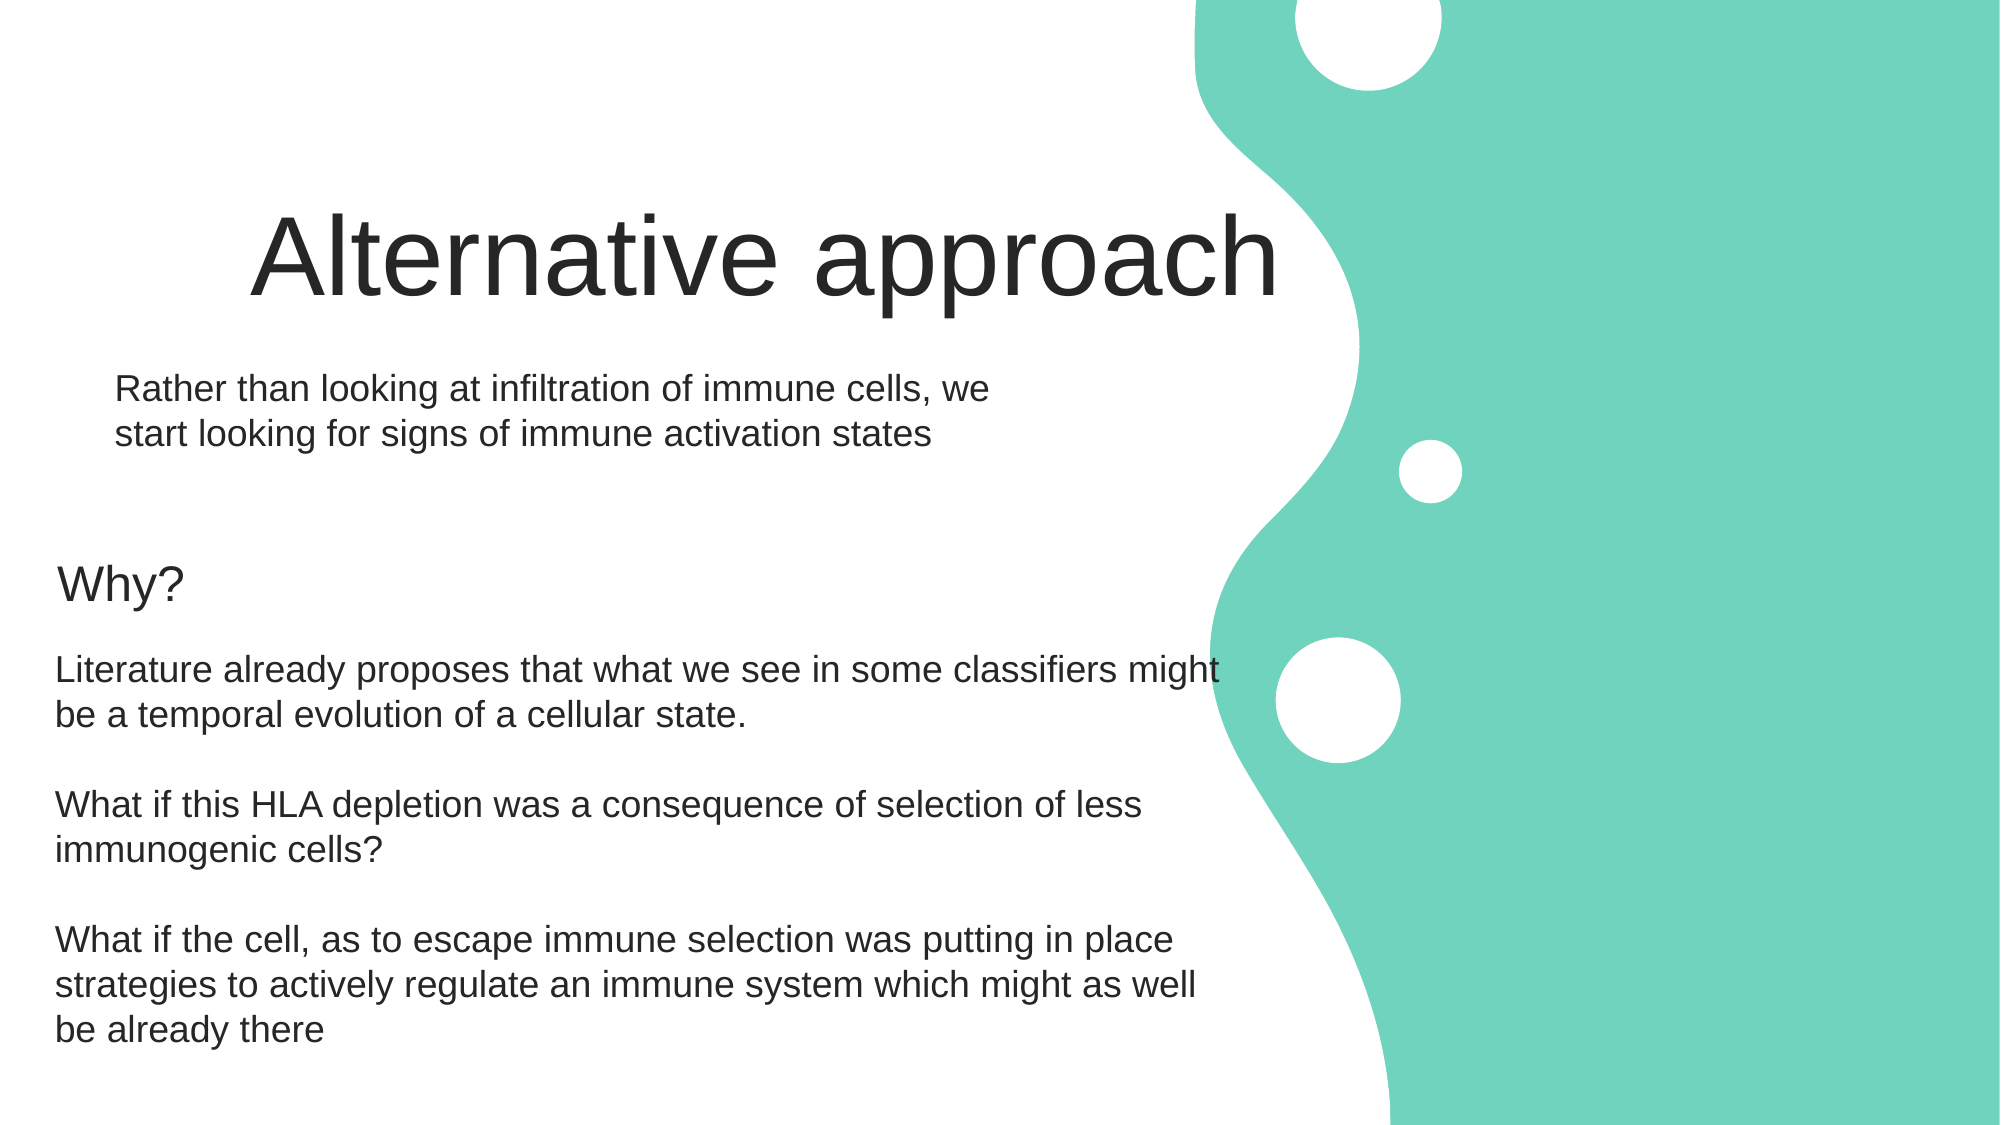

# Alternative approach

Rather than looking at infiltration of immune cells, we start looking for signs of immune activation states

Why?
Literature already proposes that what we see in some classifiers might be a temporal evolution of a cellular state.

What if this HLA depletion was a consequence of selection of less immunogenic cells?

What if the cell, as to escape immune selection was putting in place strategies to actively regulate an immune system which might as well be already there